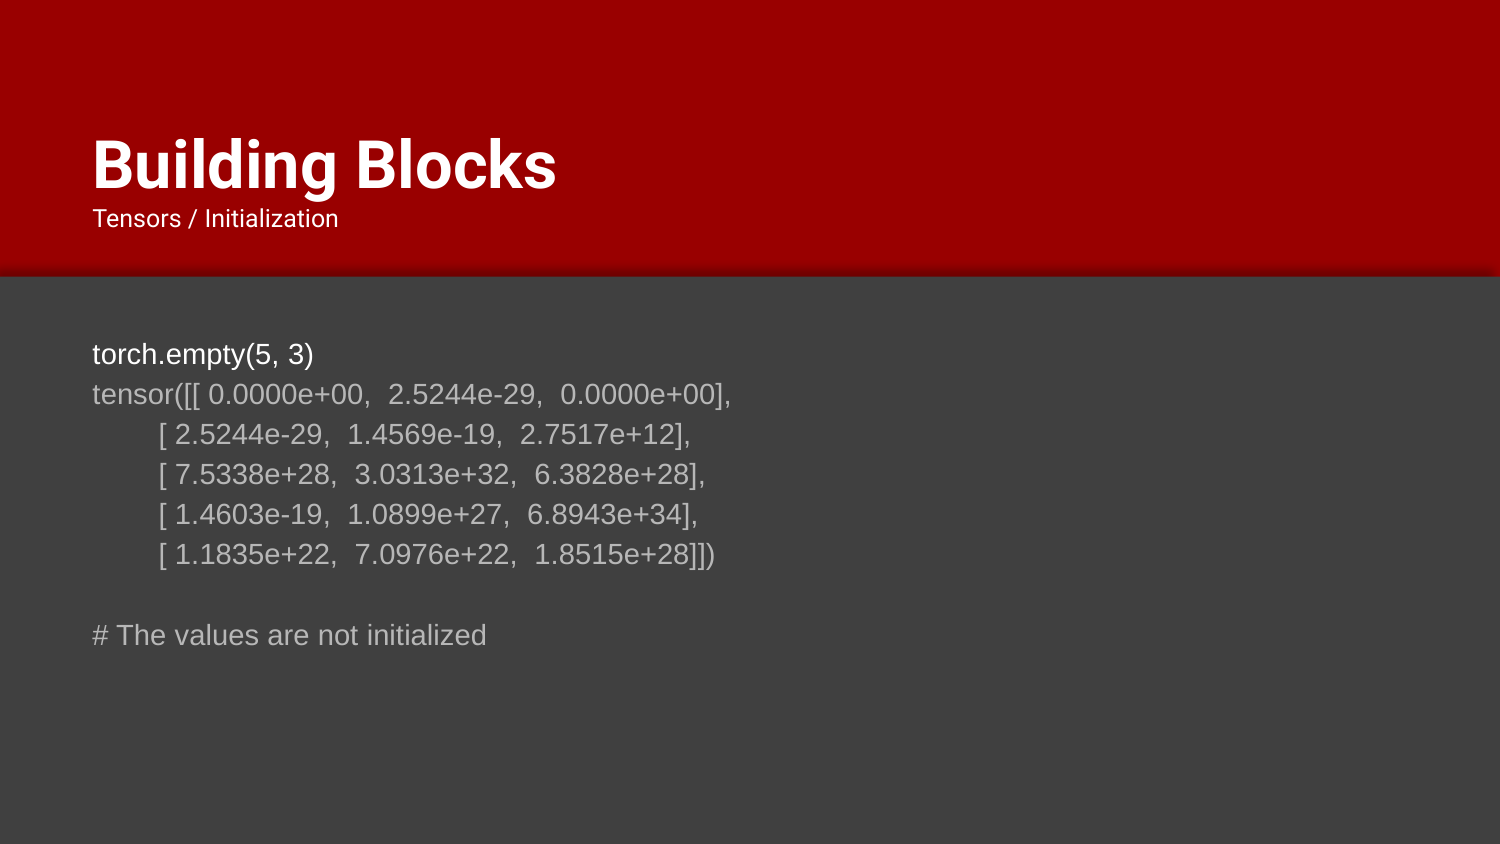

# Building Blocks
Tensors / Initialization
torch.empty(5, 3)
tensor([[ 0.0000e+00,  2.5244e-29,  0.0000e+00],
        [ 2.5244e-29,  1.4569e-19,  2.7517e+12],
        [ 7.5338e+28,  3.0313e+32,  6.3828e+28],
        [ 1.4603e-19,  1.0899e+27,  6.8943e+34],
        [ 1.1835e+22,  7.0976e+22,  1.8515e+28]])

# The values are not initialized